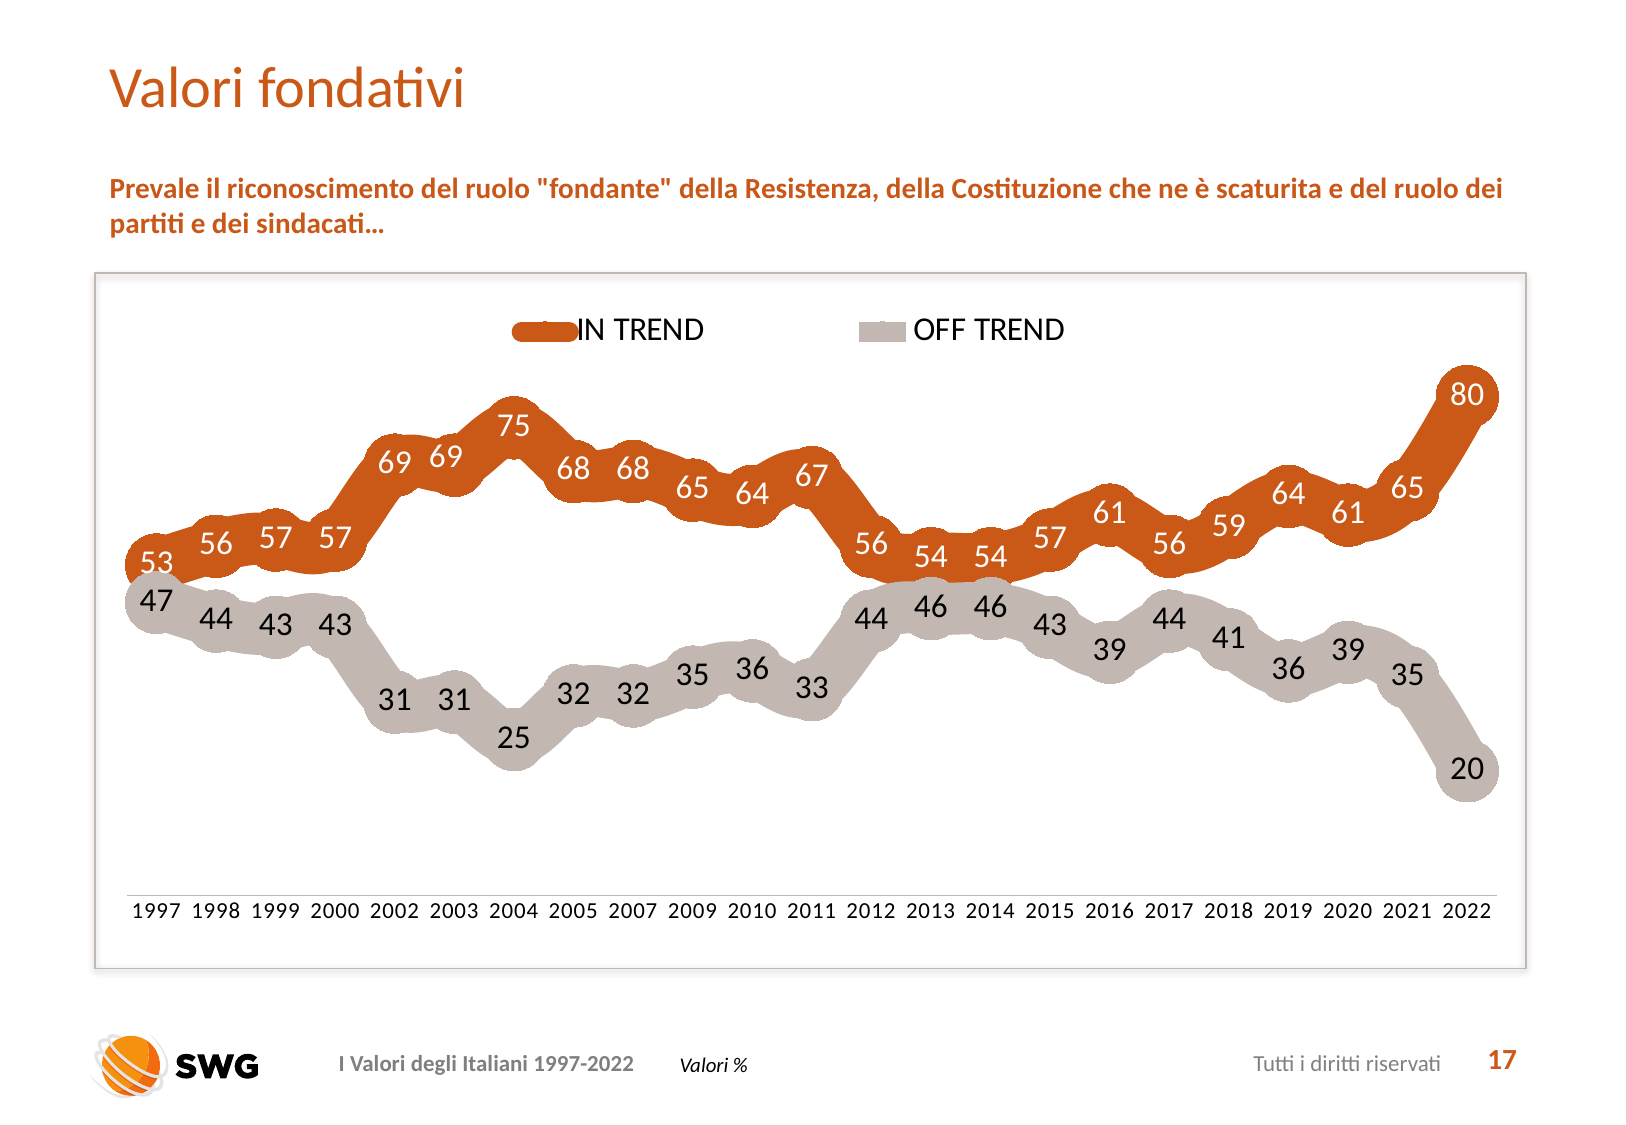

# Valori fondativi
Prevale il riconoscimento del ruolo "fondante" della Resistenza, della Costituzione che ne è scaturita e del ruolo dei partiti e dei sindacati…

### Chart

| Category | IN TREND | OFF TREND |
|---|---|---|
| 1997 | 53.0 | 47.0 |
| 1998 | 56.0 | 44.0 |
| 1999 | 57.0 | 43.0 |
| 2000 | 57.0 | 43.0 |
| 2002 | 69.0 | 31.0 |
| 2003 | 69.0 | 31.0 |
| 2004 | 75.0 | 25.0 |
| 2005 | 68.0 | 32.0 |
| 2007 | 68.0 | 32.0 |
| 2009 | 65.0 | 35.0 |
| 2010 | 64.0 | 36.0 |
| 2011 | 67.0 | 33.0 |
| 2012 | 56.0 | 44.0 |
| 2013 | 54.0 | 46.0 |
| 2014 | 54.0 | 46.0 |
| 2015 | 57.0 | 43.0 |
| 2016 | 61.0 | 39.0 |
| 2017 | 56.0 | 44.0 |
| 2018 | 59.0 | 41.0 |
| 2019 | 64.0 | 36.0 |
| 2020 | 61.0 | 39.0 |
| 2021 | 65.0 | 35.0 |
| 2022 | 80.0 | 20.0 |

17
Valori %